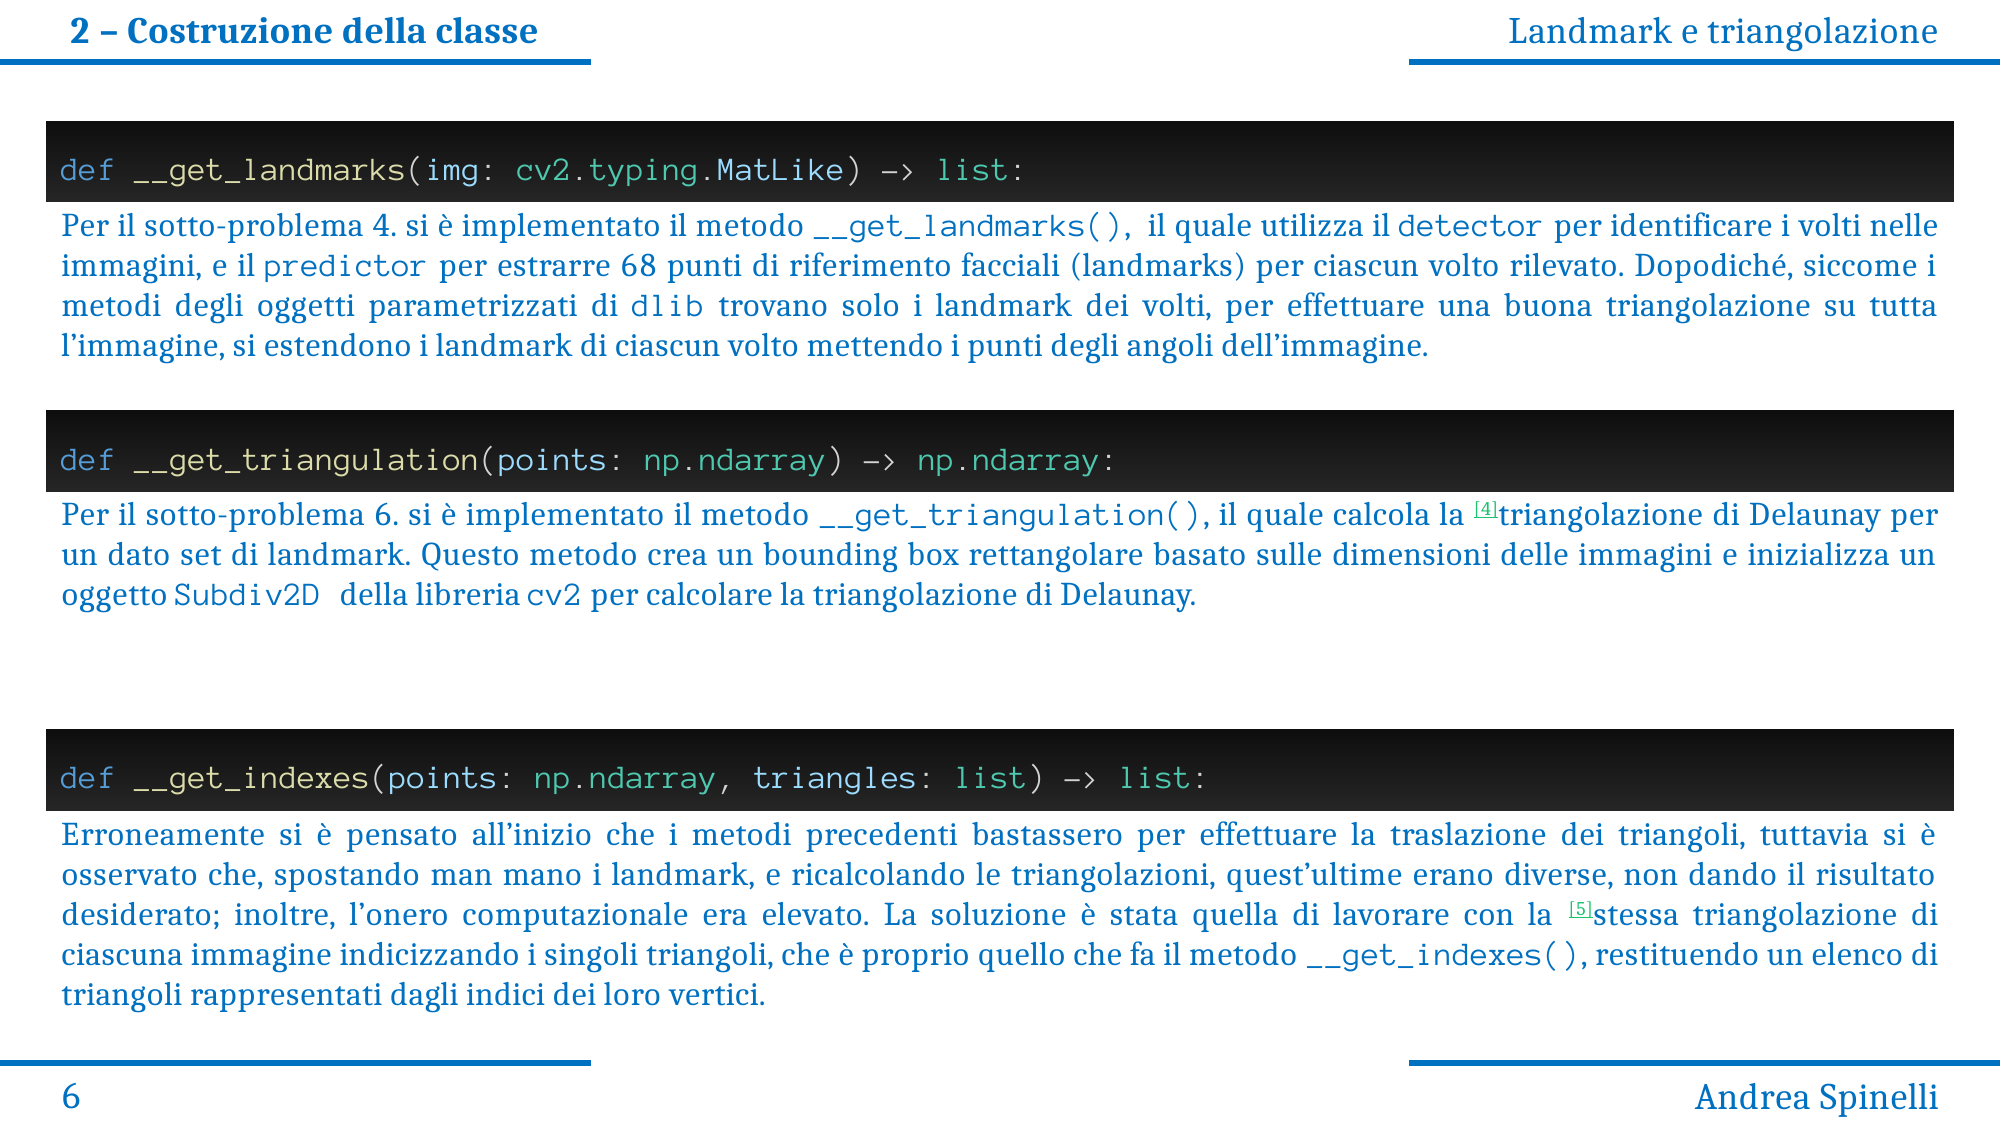

2 – Costruzione della classe
Landmark e triangolazione
def __get_landmarks(img: cv2.typing.MatLike) -> list:
Per il sotto-problema 4. si è implementato il metodo __get_landmarks(),  il quale utilizza il detector per identificare i volti nelle immagini, e il predictor per estrarre 68 punti di riferimento facciali (landmarks) per ciascun volto rilevato. Dopodiché, siccome i metodi degli oggetti parametrizzati di dlib trovano solo i landmark dei volti, per effettuare una buona triangolazione su tutta l’immagine, si estendono i landmark di ciascun volto mettendo i punti degli angoli dell’immagine.
def __get_triangulation(points: np.ndarray) -> np.ndarray:
Per il sotto-problema 6. si è implementato il metodo __get_triangulation(), il quale calcola la [4]triangolazione di Delaunay per un dato set di landmark. Questo metodo crea un bounding box rettangolare basato sulle dimensioni delle immagini e inizializza un oggetto Subdiv2D della libreria cv2 per calcolare la triangolazione di Delaunay.
def __get_indexes(points: np.ndarray, triangles: list) -> list:
Erroneamente si è pensato all’inizio che i metodi precedenti bastassero per effettuare la traslazione dei triangoli, tuttavia si è osservato che, spostando man mano i landmark, e ricalcolando le triangolazioni, quest’ultime erano diverse, non dando il risultato desiderato; inoltre, l’onero computazionale era elevato. La soluzione è stata quella di lavorare con la [5]stessa triangolazione di ciascuna immagine indicizzando i singoli triangoli, che è proprio quello che fa il metodo __get_indexes(), restituendo un elenco di triangoli rappresentati dagli indici dei loro vertici.
6
Andrea Spinelli